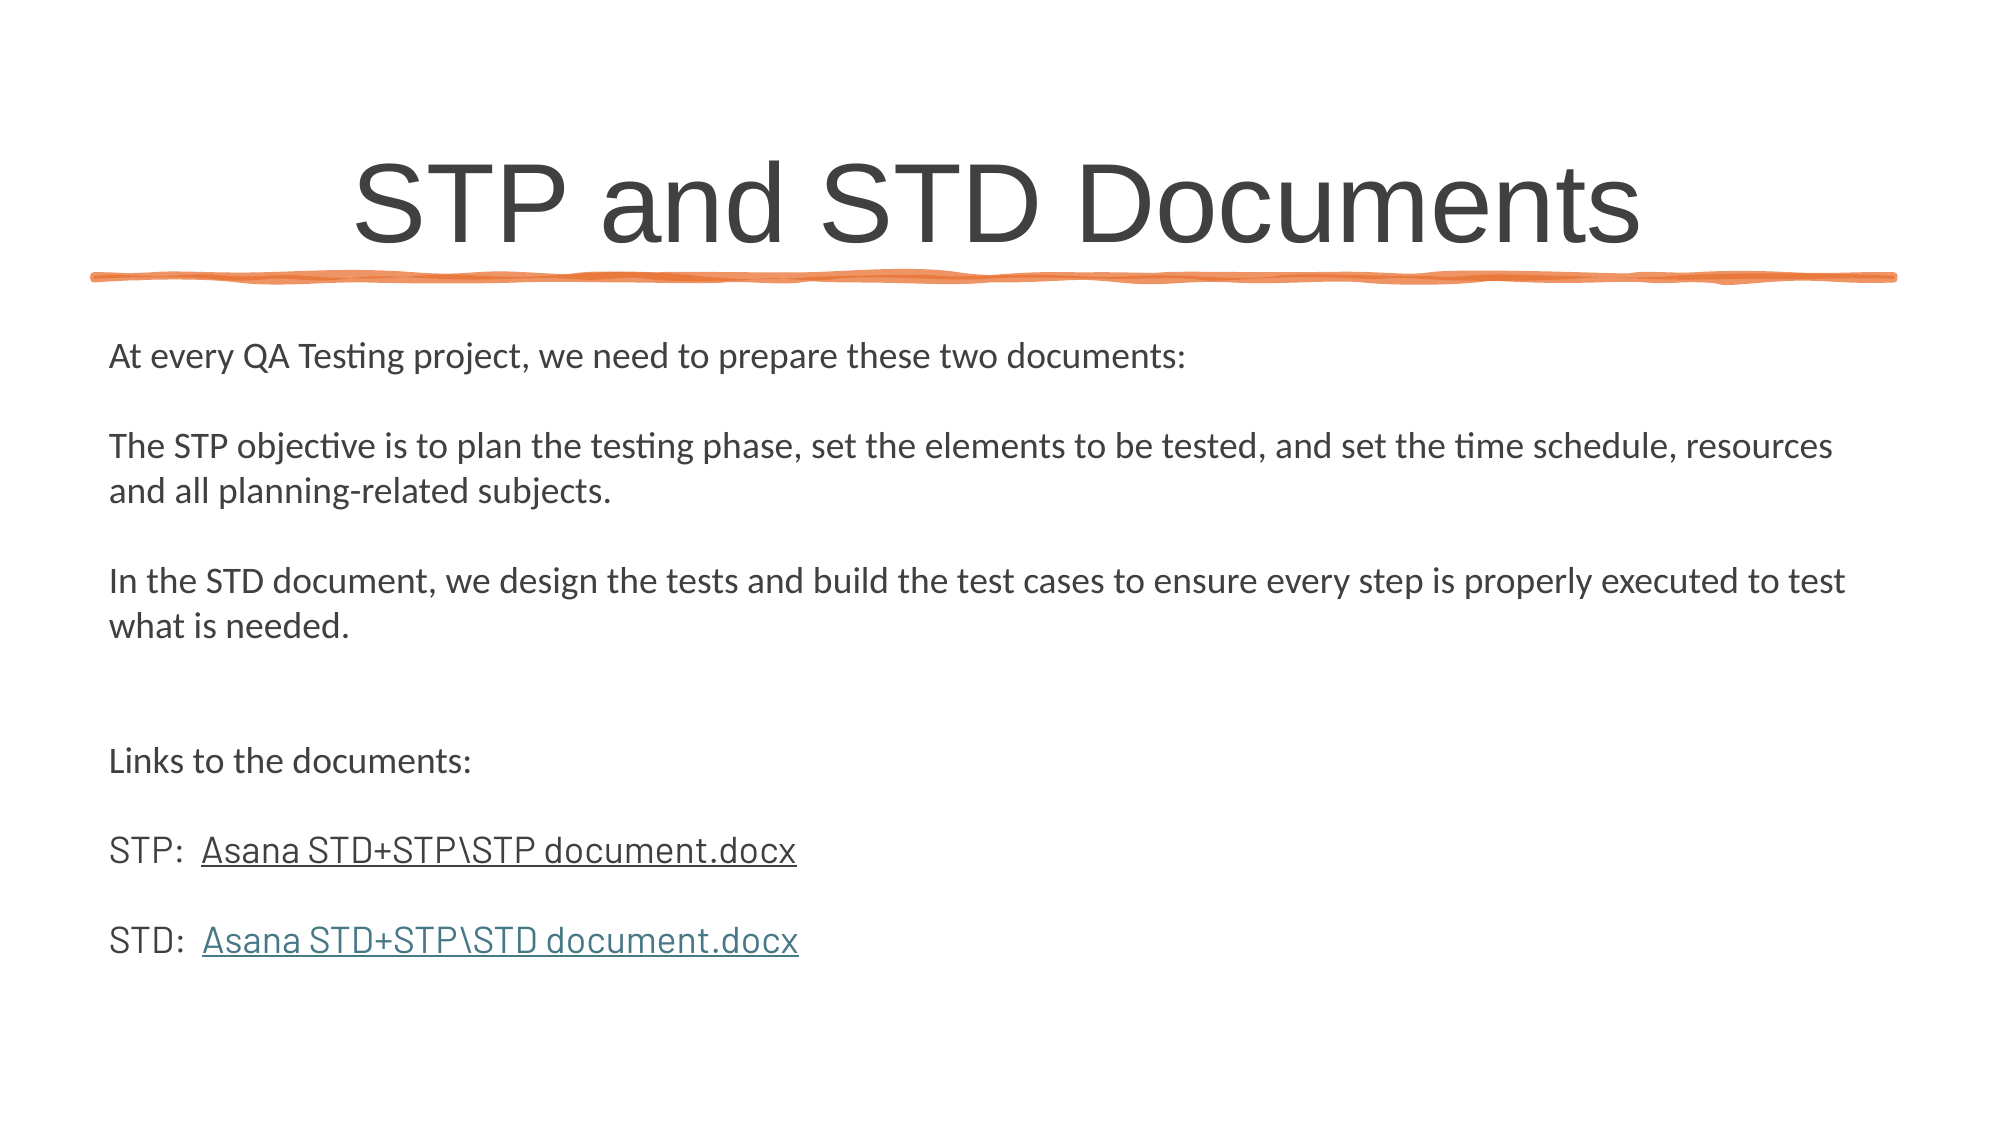

# STP and STD Documents

At every QA Testing project, we need to prepare these two documents:

The STP objective is to plan the testing phase, set the elements to be tested, and set the time schedule, resources and all planning-related subjects.

In the STD document, we design the tests and build the test cases to ensure every step is properly executed to test what is needed.

Links to the documents:
STP:  Asana STD+STP\STP document.docx

STD:  Asana STD+STP\STD document.docx